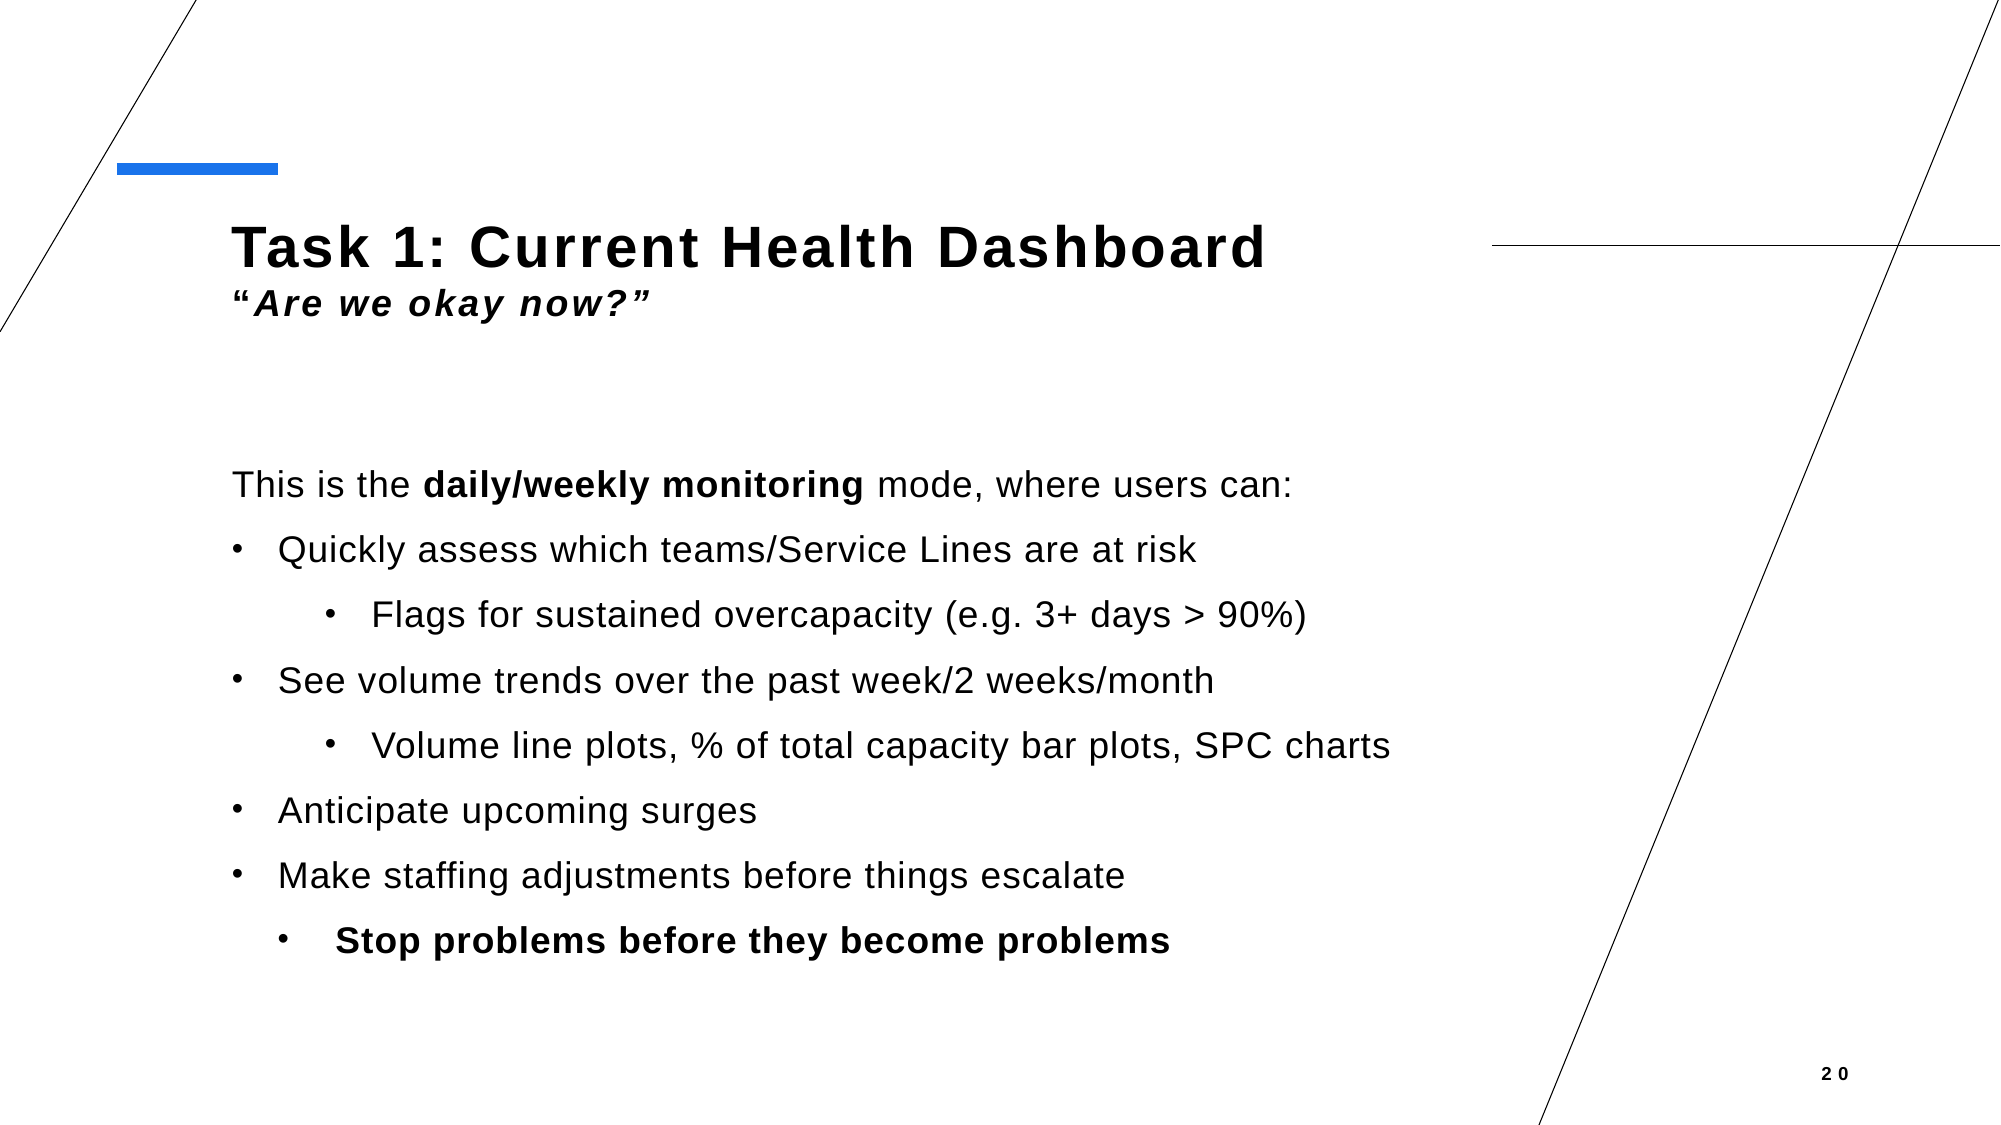

# Task 1: Current Health Dashboard “Are we okay now?”
This is the daily/weekly monitoring mode, where users can:
Quickly assess which teams/Service Lines are at risk
Flags for sustained overcapacity (e.g. 3+ days > 90%)
See volume trends over the past week/2 weeks/month
Volume line plots, % of total capacity bar plots, SPC charts
Anticipate upcoming surges
Make staffing adjustments before things escalate
 Stop problems before they become problems
20